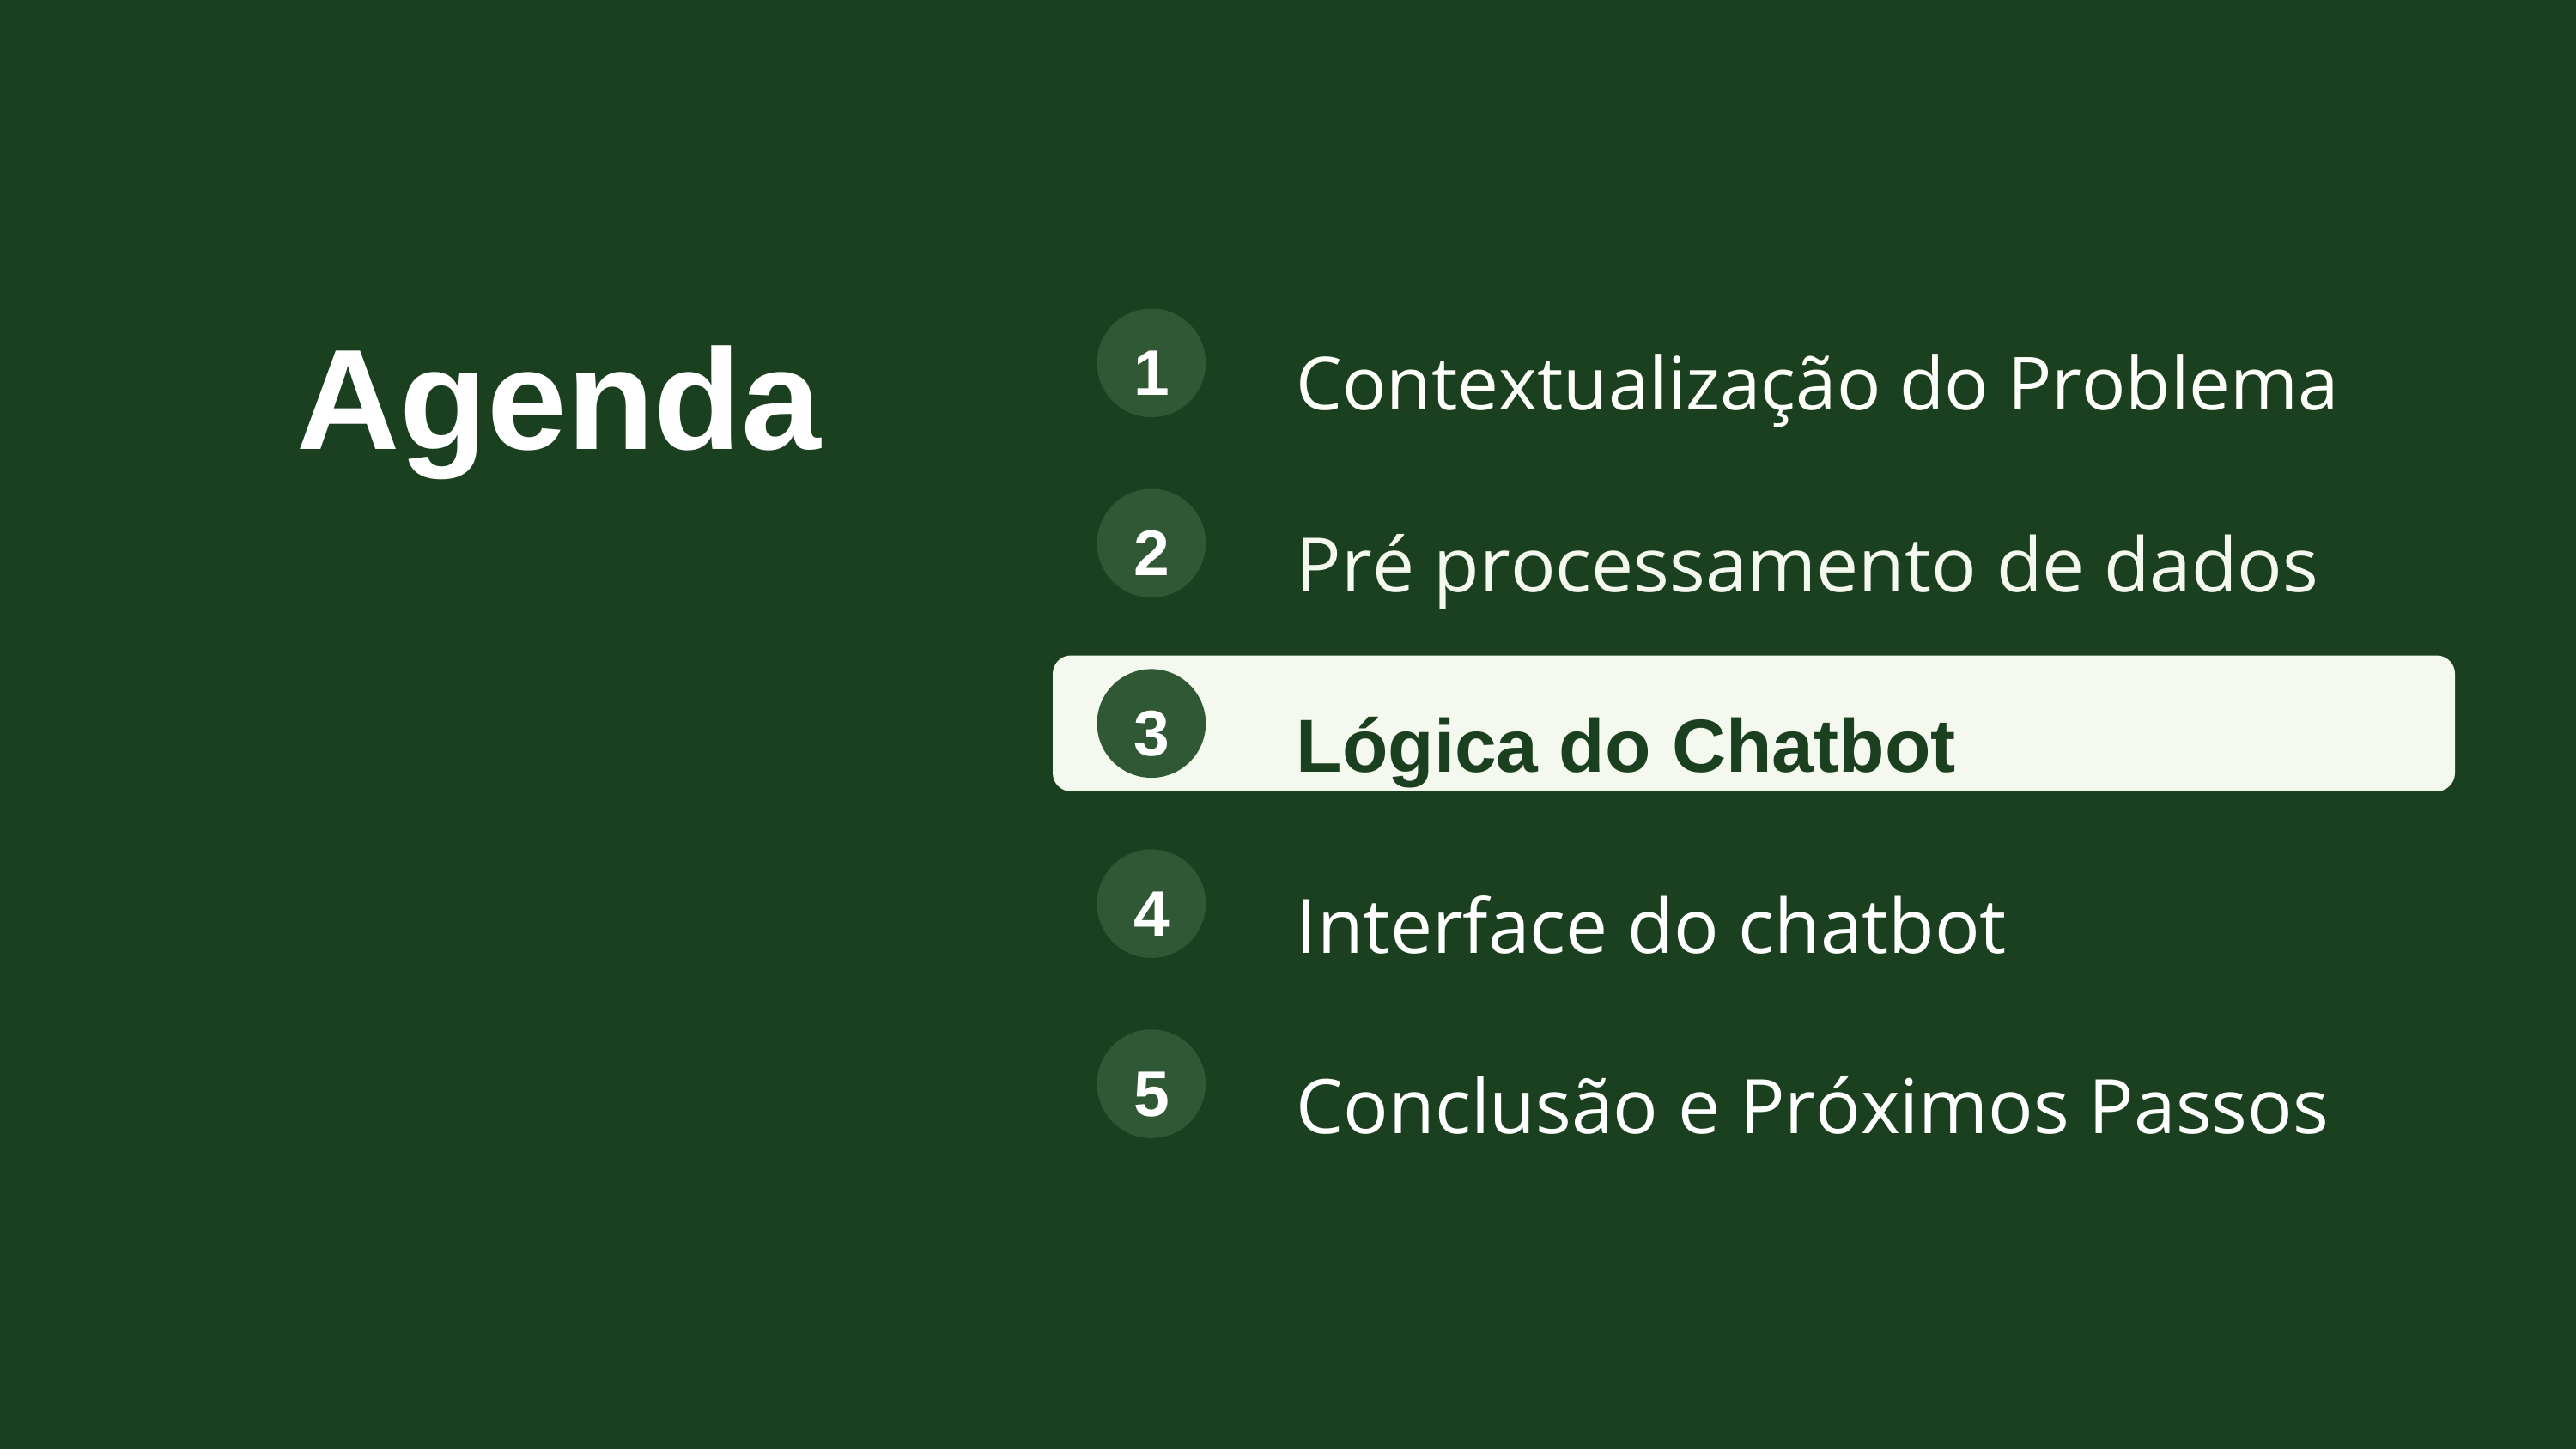

Contextualização do Problema
Agenda
1

Pré processamento de dados
2

Lógica do Chatbot

3

Interface do chatbot
4

Conclusão e Próximos Passos
5